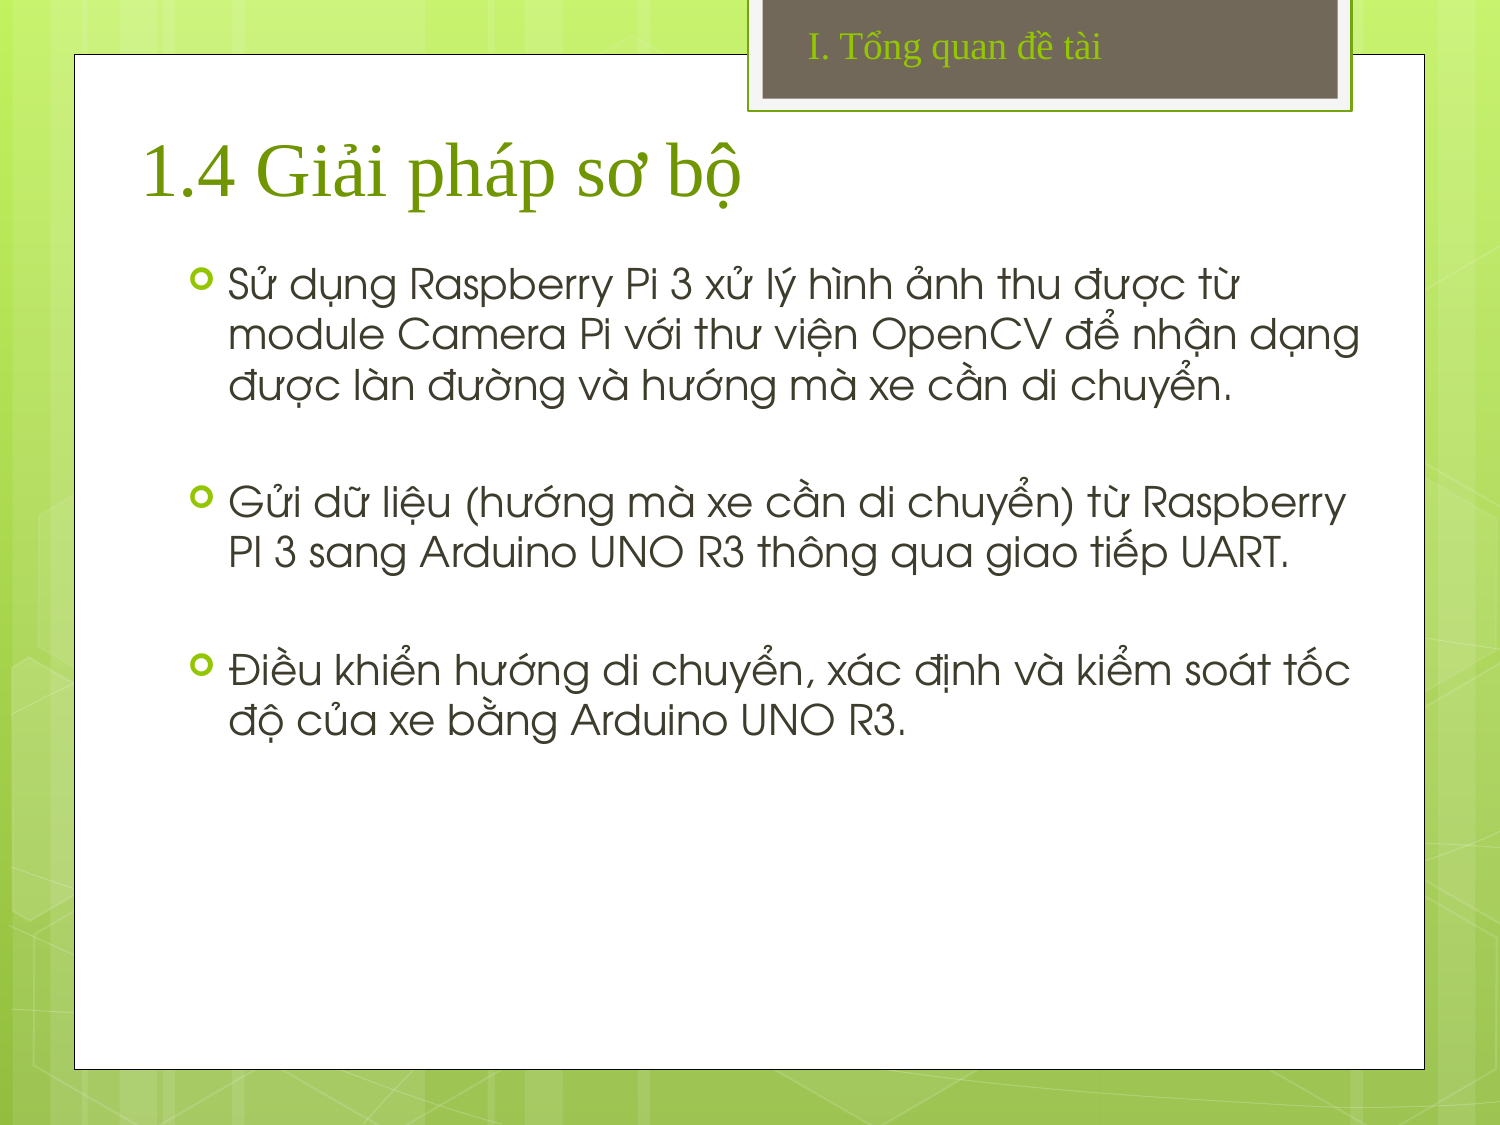

I. Tổng quan đề tài
1.4 Giải pháp sơ bộ
Sử dụng Raspberry Pi 3 xử lý hình ảnh thu được từ module Camera Pi với thư viện OpenCV để nhận dạng được làn đường và hướng mà xe cần di chuyển.

Gửi dữ liệu (hướng mà xe cần di chuyển) từ Raspberry PI 3 sang Arduino UNO R3 thông qua giao tiếp UART.

Điều khiển hướng di chuyển, xác định và kiểm soát tốc độ của xe bằng Arduino UNO R3.